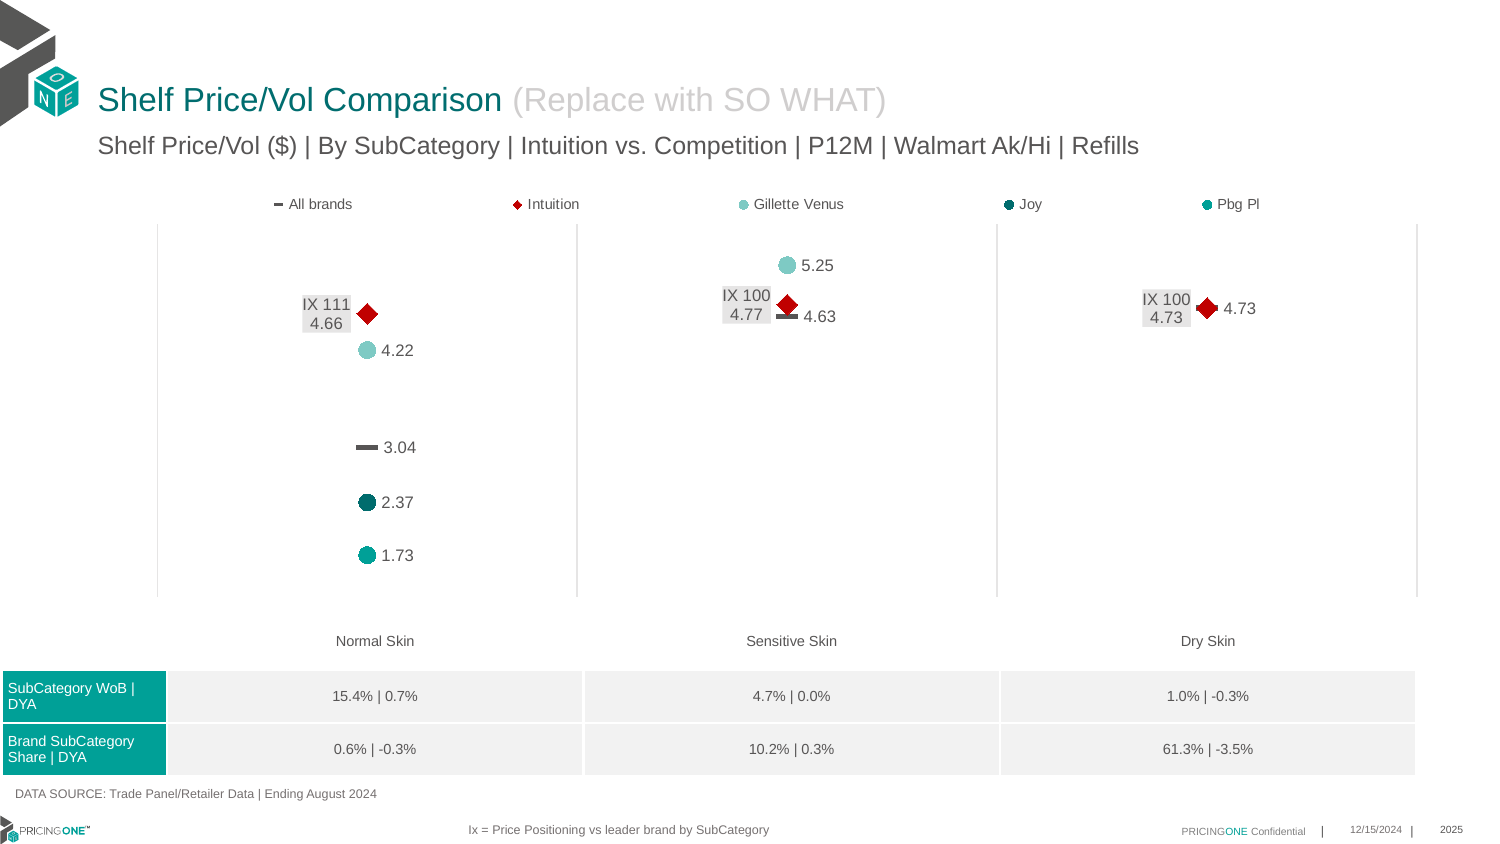

# Shelf Price/Vol Comparison (Replace with SO WHAT)
Shelf Price/Vol ($) | By SubCategory | Intuition vs. Competition | P12M | Walmart Ak/Hi | Refills

### Chart

| Category | All brands | Intuition | Gillette Venus | Joy | Pbg Pl |
|---|---|---|---|---|---|
| IX 111 | 3.04 | 4.66 | 4.22 | 2.37 | 1.73 |
| IX 100 | 4.63 | 4.77 | 5.25 | None | None |
| IX 100 | 4.73 | 4.73 | None | None | None |
|  | Normal Skin | Sensitive Skin | Dry Skin |
| --- | --- | --- | --- |
| SubCategory WoB | DYA | 15.4% | 0.7% | 4.7% | 0.0% | 1.0% | -0.3% |
| Brand SubCategory Share | DYA | 0.6% | -0.3% | 10.2% | 0.3% | 61.3% | -3.5% |
DATA SOURCE: Trade Panel/Retailer Data | Ending August 2024
Ix = Price Positioning vs leader brand by SubCategory
12/15/2024
2025